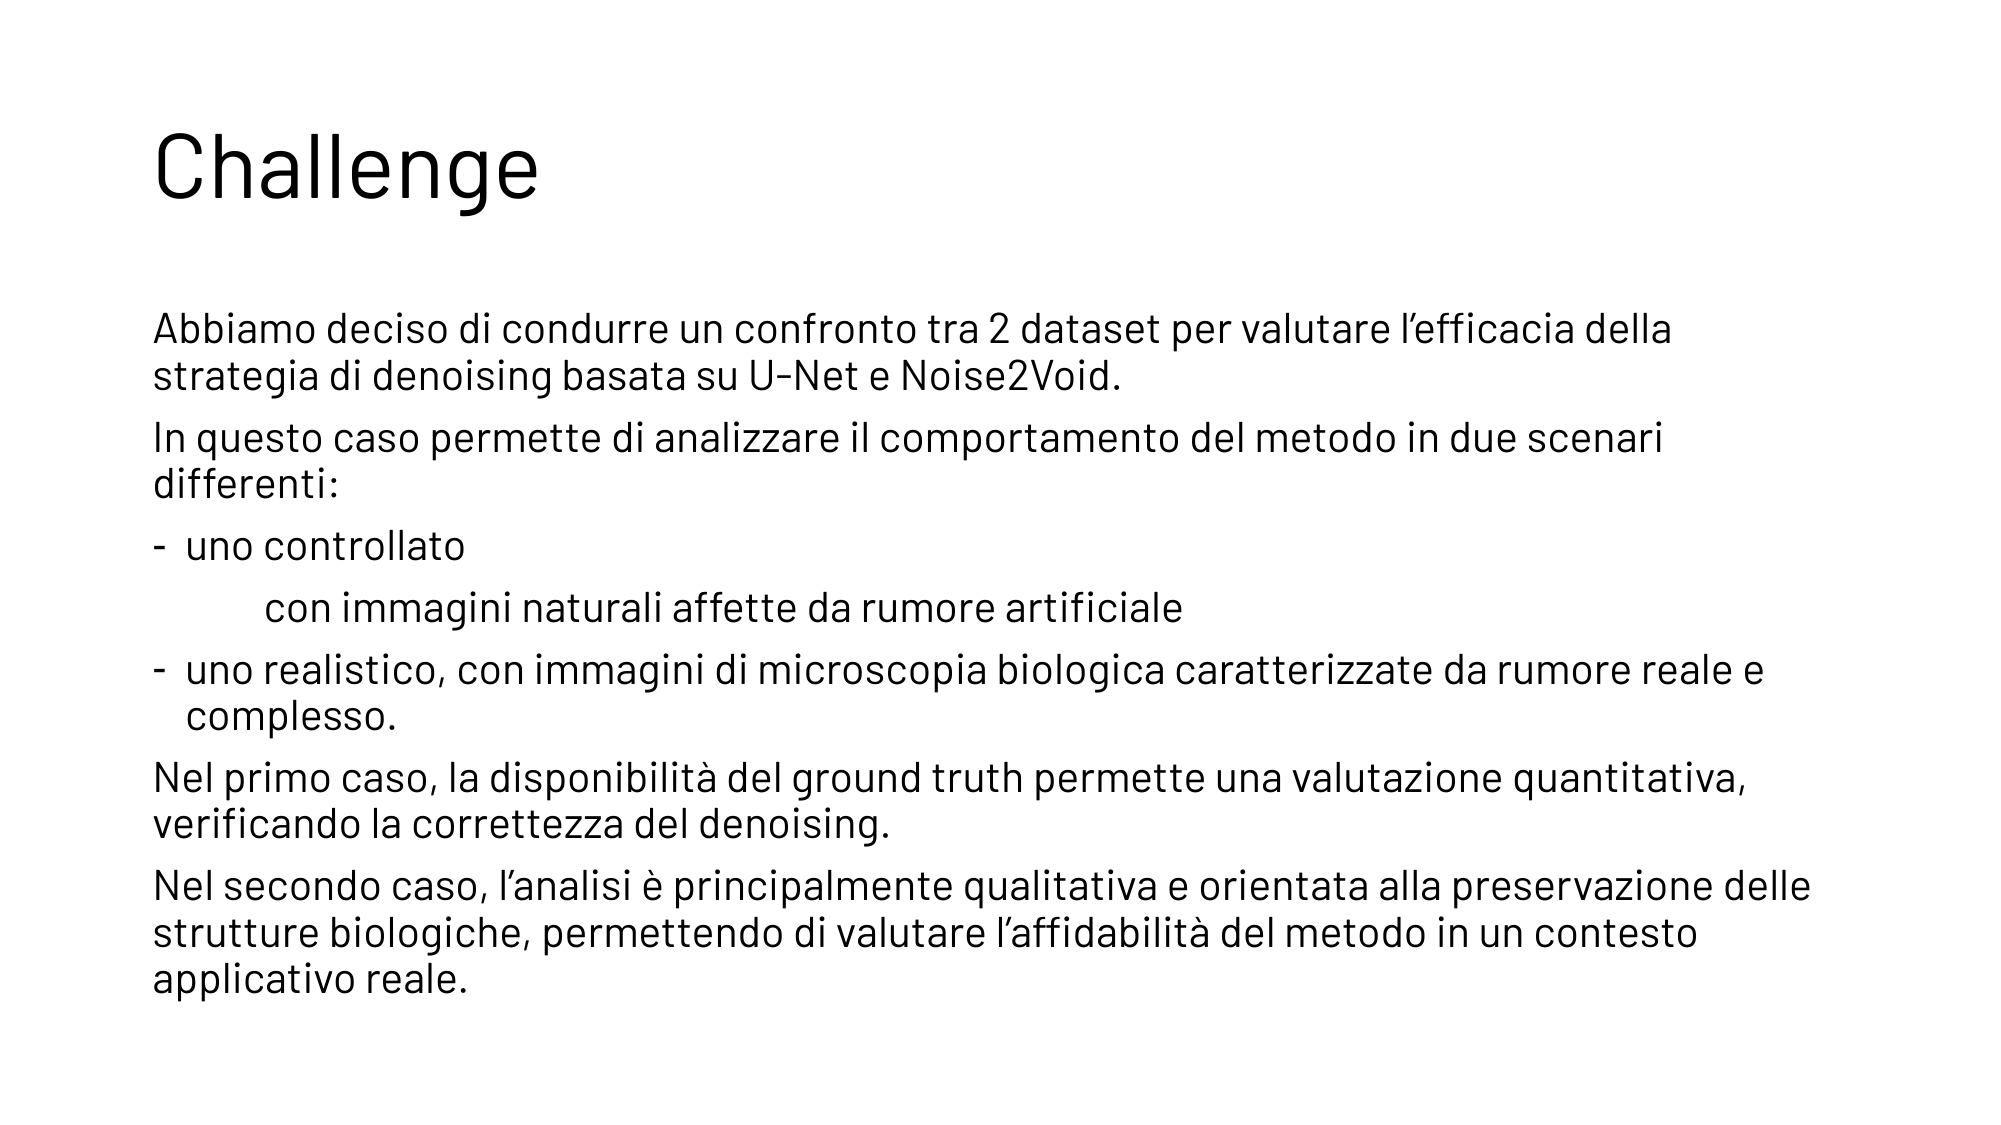

# Challenge
Abbiamo deciso di condurre un confronto tra 2 dataset per valutare l’efficacia della strategia di denoising basata su U-Net e Noise2Void.
In questo caso permette di analizzare il comportamento del metodo in due scenari differenti:
uno controllato
	con immagini naturali affette da rumore artificiale
uno realistico, con immagini di microscopia biologica caratterizzate da rumore reale e complesso.
Nel primo caso, la disponibilità del ground truth permette una valutazione quantitativa, verificando la correttezza del denoising.
Nel secondo caso, l’analisi è principalmente qualitativa e orientata alla preservazione delle strutture biologiche, permettendo di valutare l’affidabilità del metodo in un contesto applicativo reale.